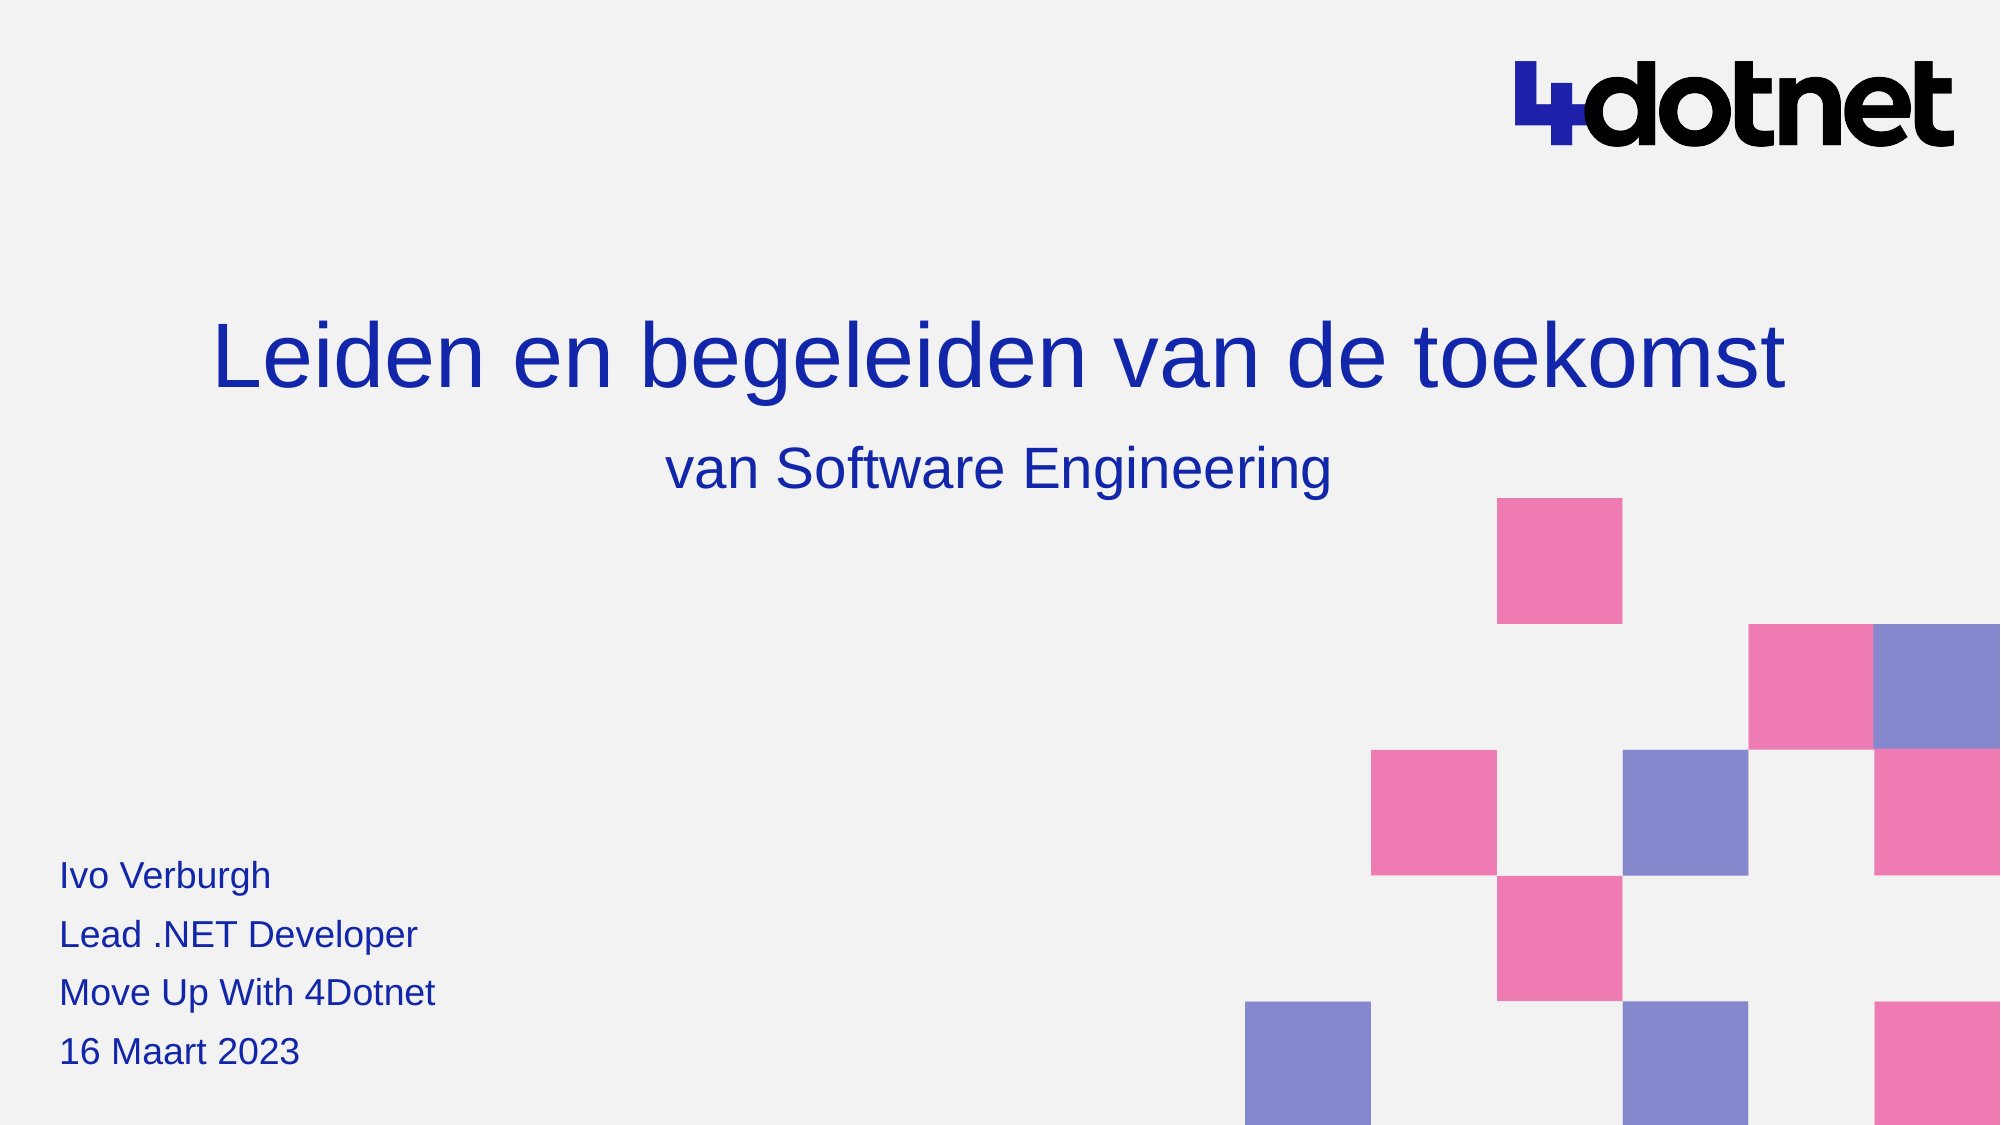

# Leiden en begeleiden van de toekomst
van Software Engineering
Ivo Verburgh
Lead .NET Developer
Move Up With 4Dotnet
16 Maart 2023